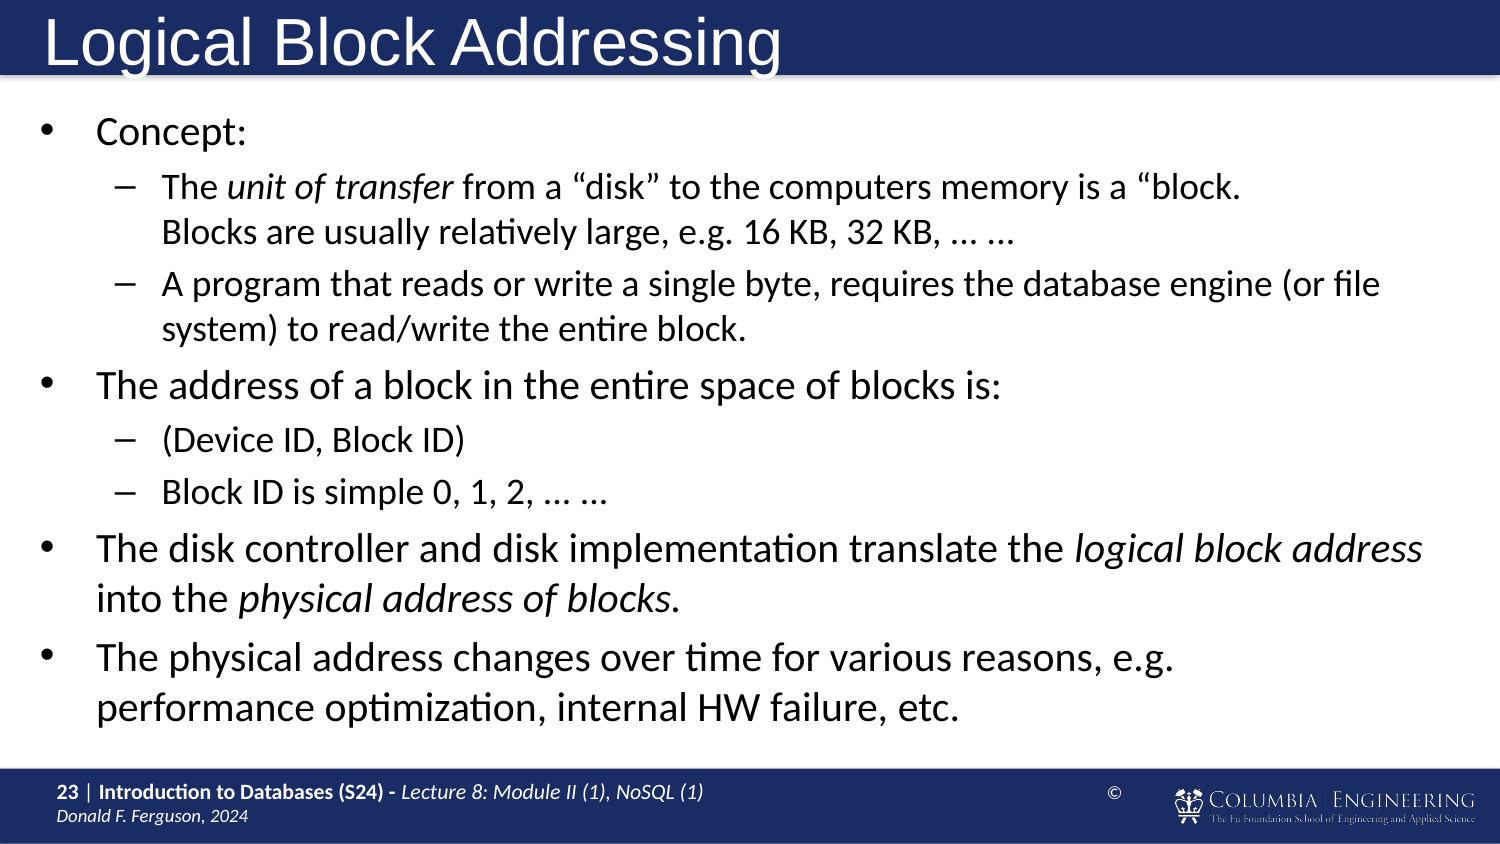

# Logical Block Addressing
Concept:
The unit of transfer from a “disk” to the computers memory is a “block.
Blocks are usually relatively large, e.g. 16 KB, 32 KB, ... ...
A program that reads or write a single byte, requires the database engine (or file system) to read/write the entire block.
The address of a block in the entire space of blocks is:
(Device ID, Block ID)
Block ID is simple 0, 1, 2, ... ...
The disk controller and disk implementation translate the logical block address into the physical address of blocks.
The physical address changes over time for various reasons, e.g.
performance optimization, internal HW failure, etc.